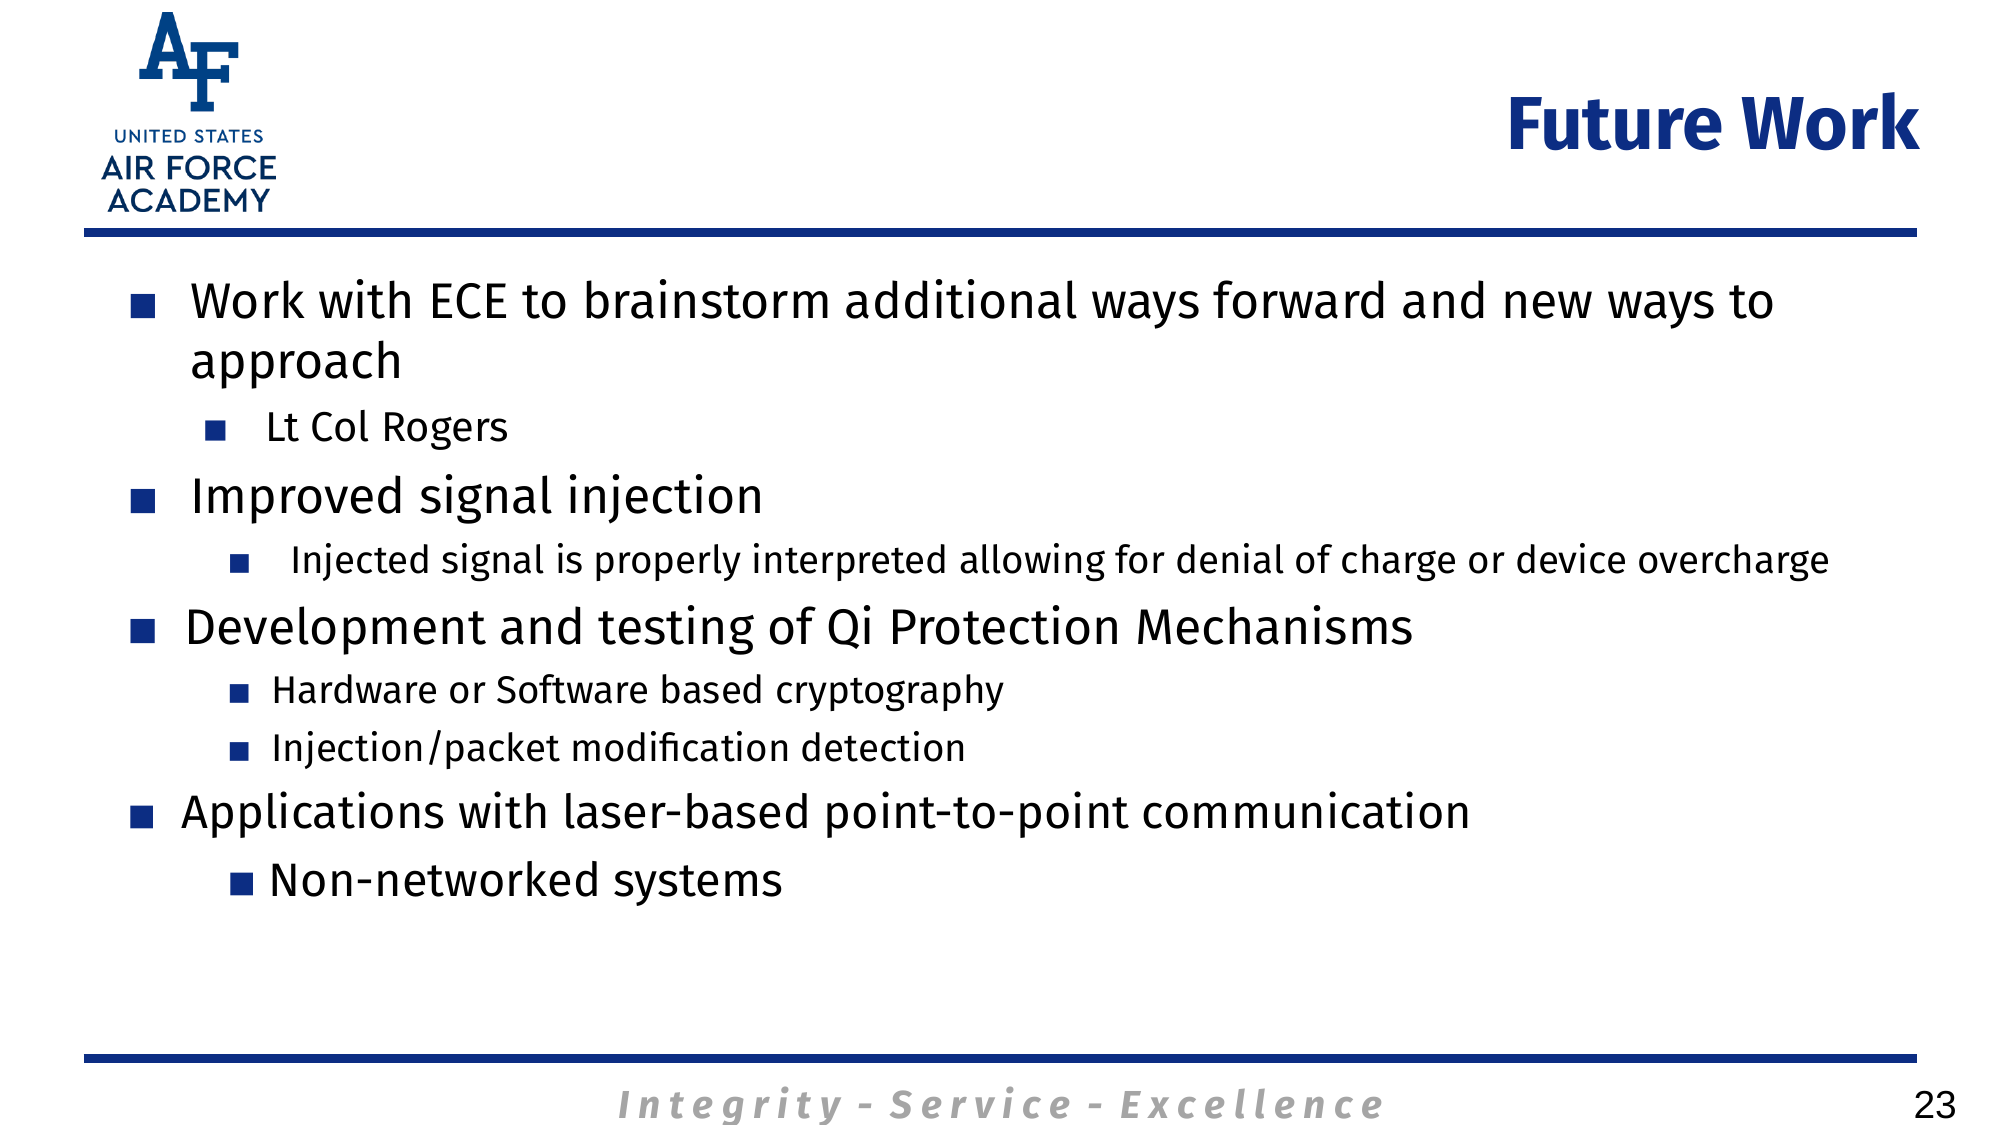

# Future Work
Work with ECE to brainstorm additional ways forward and new ways to approach
Lt Col Rogers
Improved signal injection
Injected signal is properly interpreted allowing for denial of charge or device overcharge
  Development and testing of Qi Protection Mechanisms
  Hardware or Software based cryptography
  Injection/packet modification detection
  Applications with laser-based point-to-point communication
 Non-networked systems

23